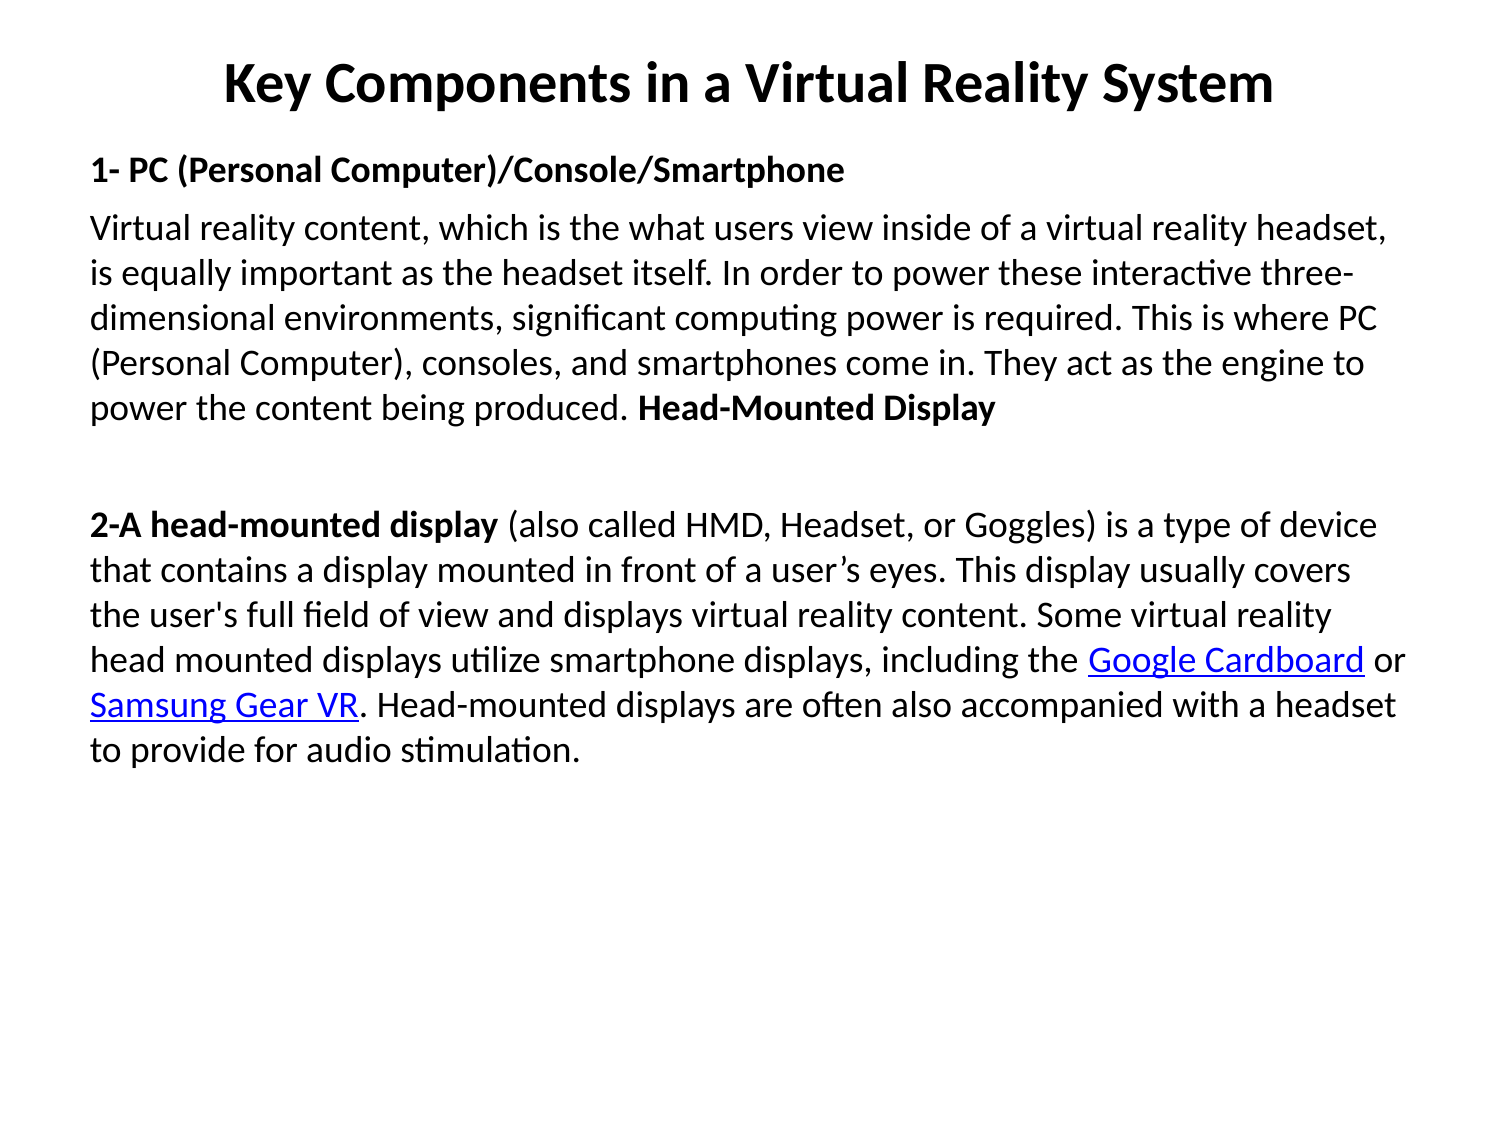

Key Components in a Virtual Reality System
1- PC (Personal Computer)/Console/Smartphone
Virtual reality content, which is the what users view inside of a virtual reality headset, is equally important as the headset itself. In order to power these interactive three-dimensional environments, significant computing power is required. This is where PC (Personal Computer), consoles, and smartphones come in. They act as the engine to power the content being produced. Head-Mounted Display

2-A head-mounted display (also called HMD, Headset, or Goggles) is a type of device that contains a display mounted in front of a user’s eyes. This display usually covers the user's full field of view and displays virtual reality content. Some virtual reality head mounted displays utilize smartphone displays, including the Google Cardboard or Samsung Gear VR. Head-mounted displays are often also accompanied with a headset to provide for audio stimulation.